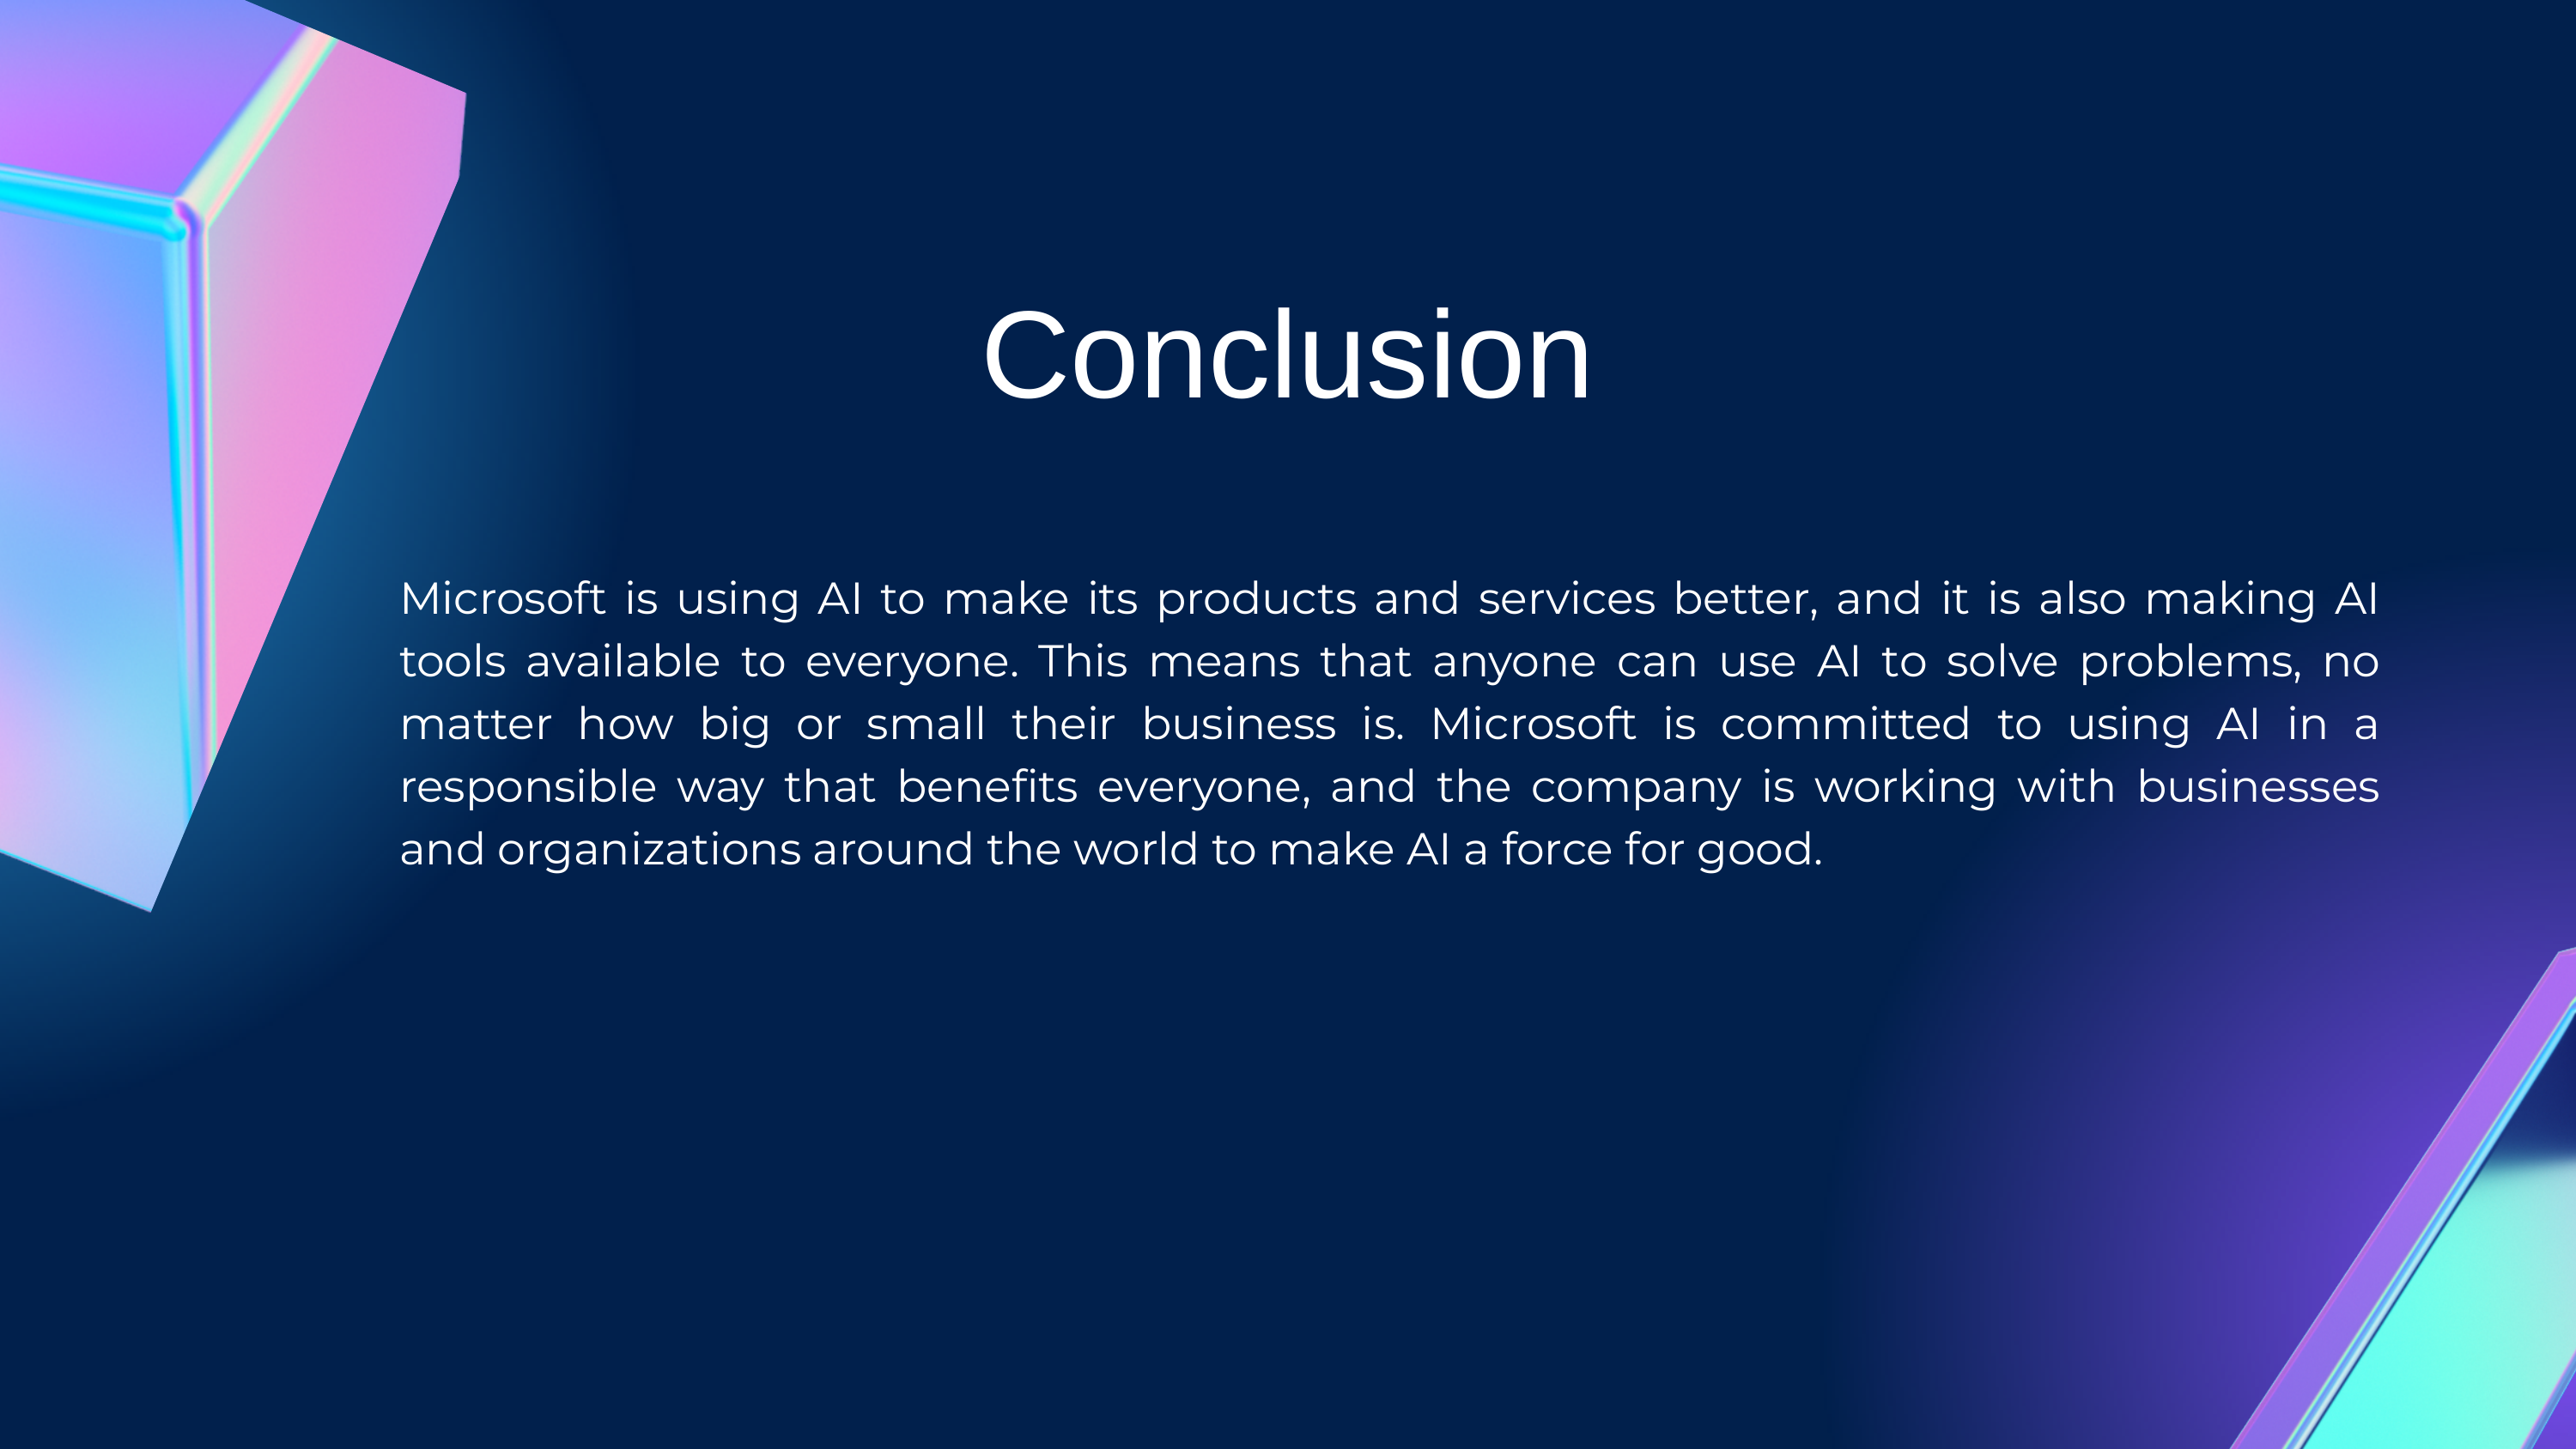

Conclusion

Microsoft is using AI to make its products and services better, and it is also making AI tools available to everyone. This means that anyone can use AI to solve problems, no matter how big or small their business is. Microsoft is committed to using AI in a responsible way that benefits everyone, and the company is working with businesses and organizations around the world to make AI a force for good.